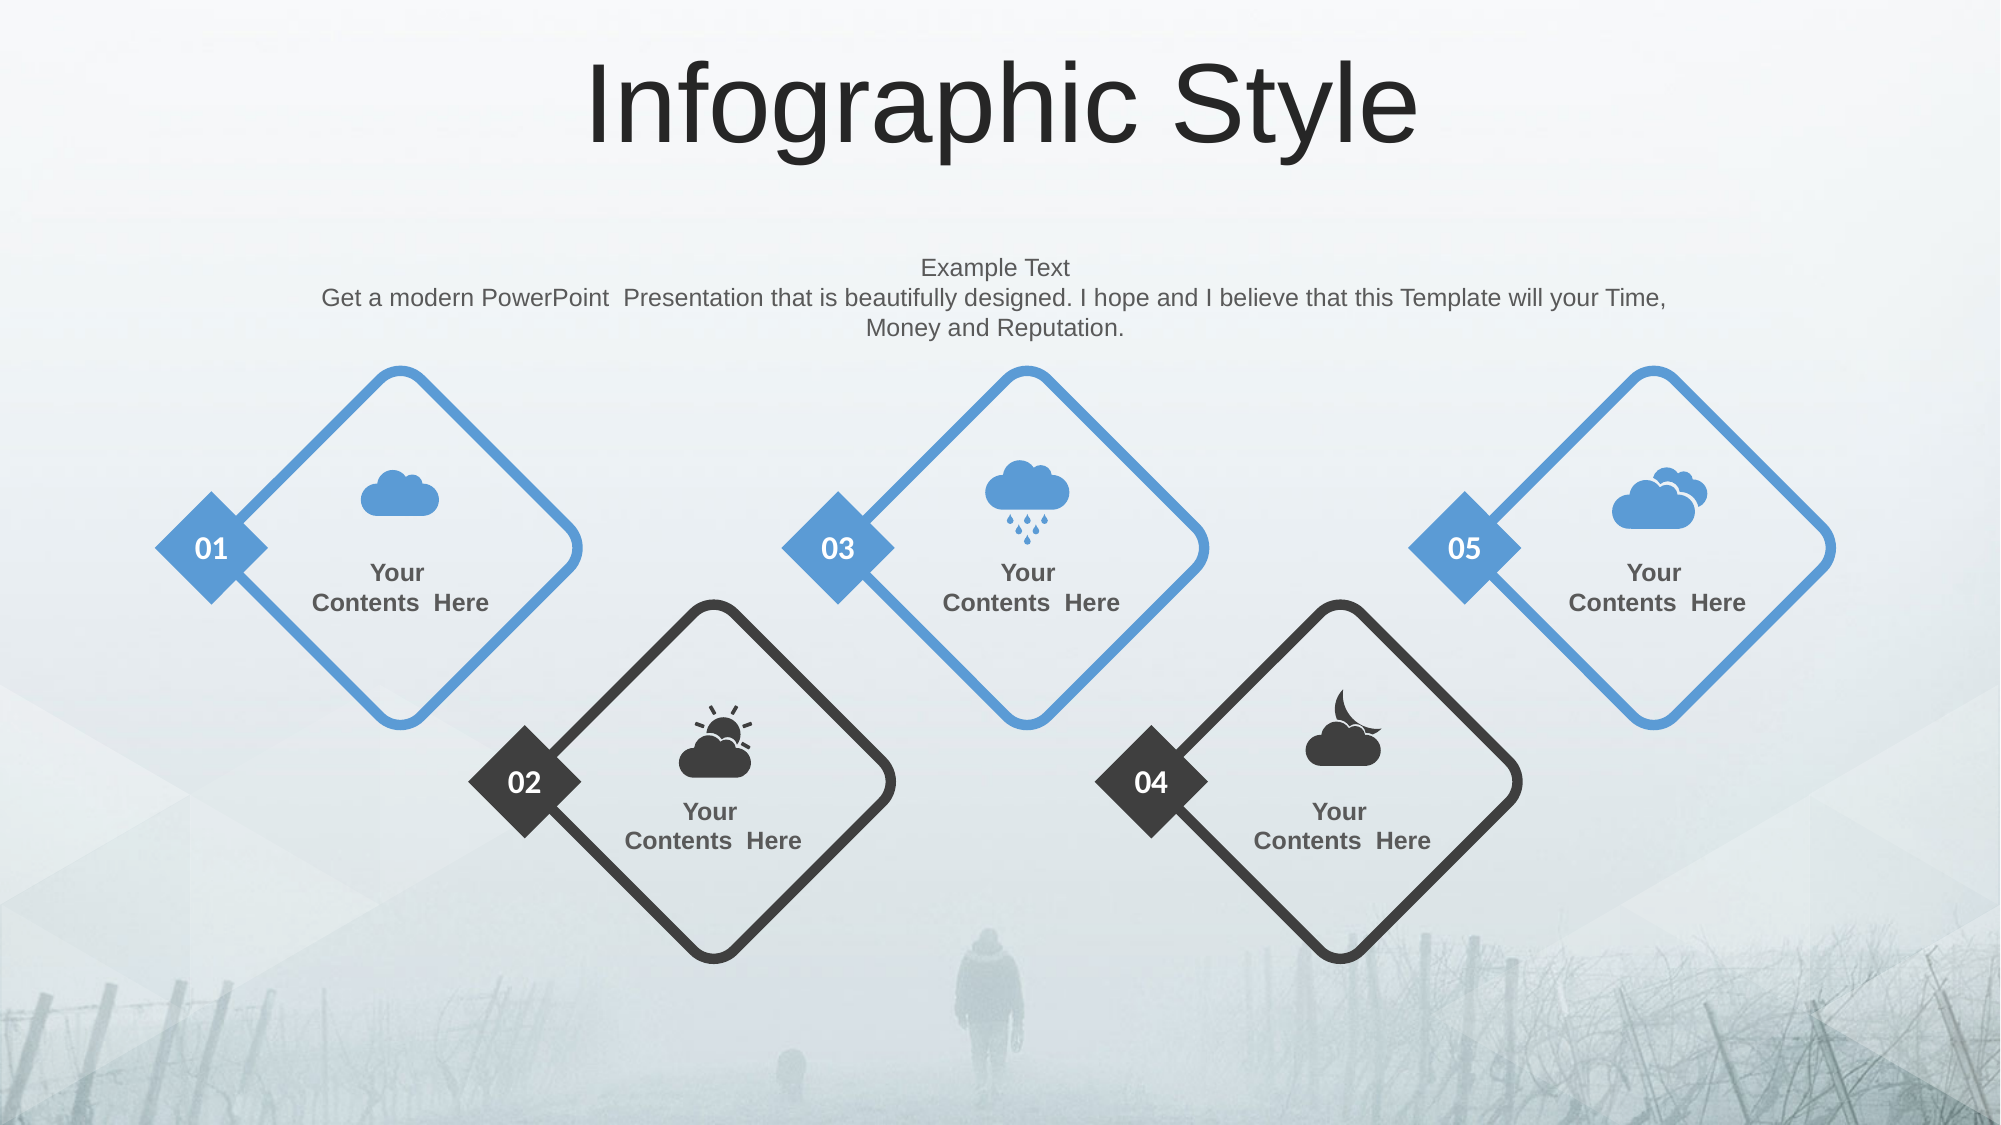

Infographic Style
Example Text
Get a modern PowerPoint  Presentation that is beautifully designed. I hope and I believe that this Template will your Time, Money and Reputation.

01

03

05

Your
Contents  Here
Your
Contents  Here
Your
Contents  Here

02

04

Your
Contents  Here
Your
Contents  Here